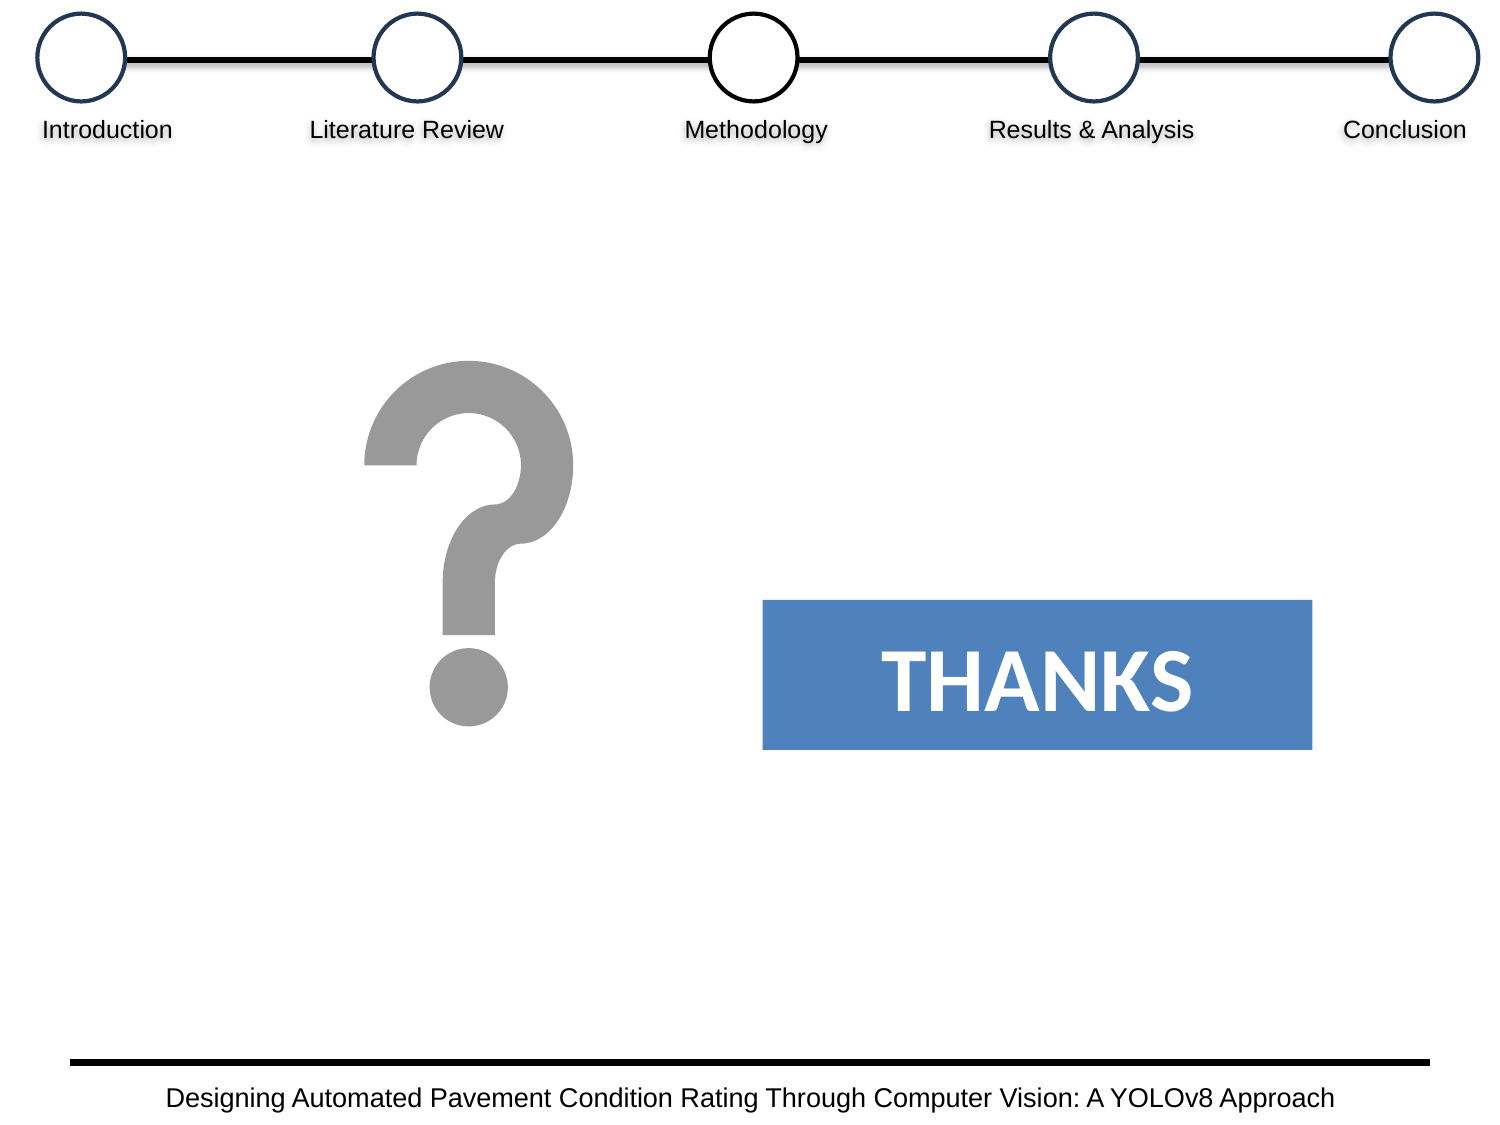

Introduction
Literature Review
Methodology
Results & Analysis
Conclusion

THANKS
School of Civil and Environmental Engineering (SCEE), National University of Sciences and Technology (NUST),  Islamabad, Pakistan
School of Civil and Environmental Engineering (SCEE), National University of Sciences and Technology (NUST),  Islamabad, Pakistan
Designing Automated Pavement Condition Rating Through Computer Vision: A YOLOv8 Approach